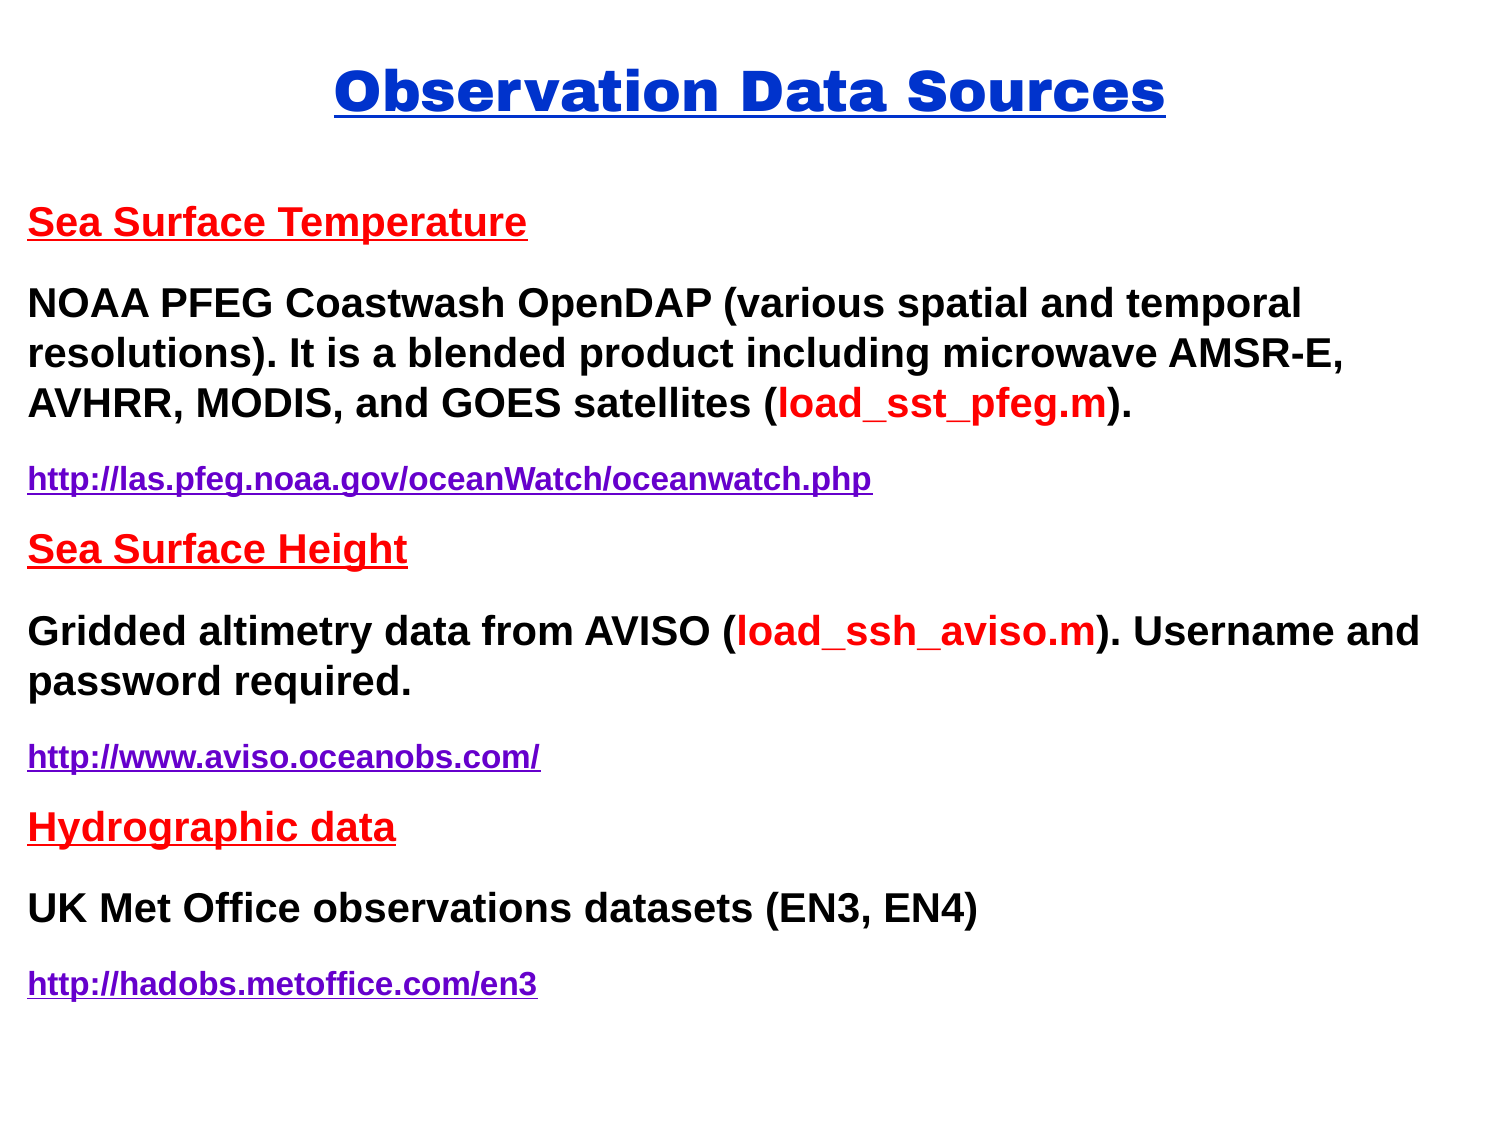

Observation Data Sources
Sea Surface Temperature
NOAA PFEG Coastwash OpenDAP (various spatial and temporal resolutions). It is a blended product including microwave AMSR-E, AVHRR, MODIS, and GOES satellites (load_sst_pfeg.m).
http://las.pfeg.noaa.gov/oceanWatch/oceanwatch.php
Sea Surface Height
Gridded altimetry data from AVISO (load_ssh_aviso.m). Username and password required.
http://www.aviso.oceanobs.com/
Hydrographic data
UK Met Office observations datasets (EN3, EN4)
http://hadobs.metoffice.com/en3